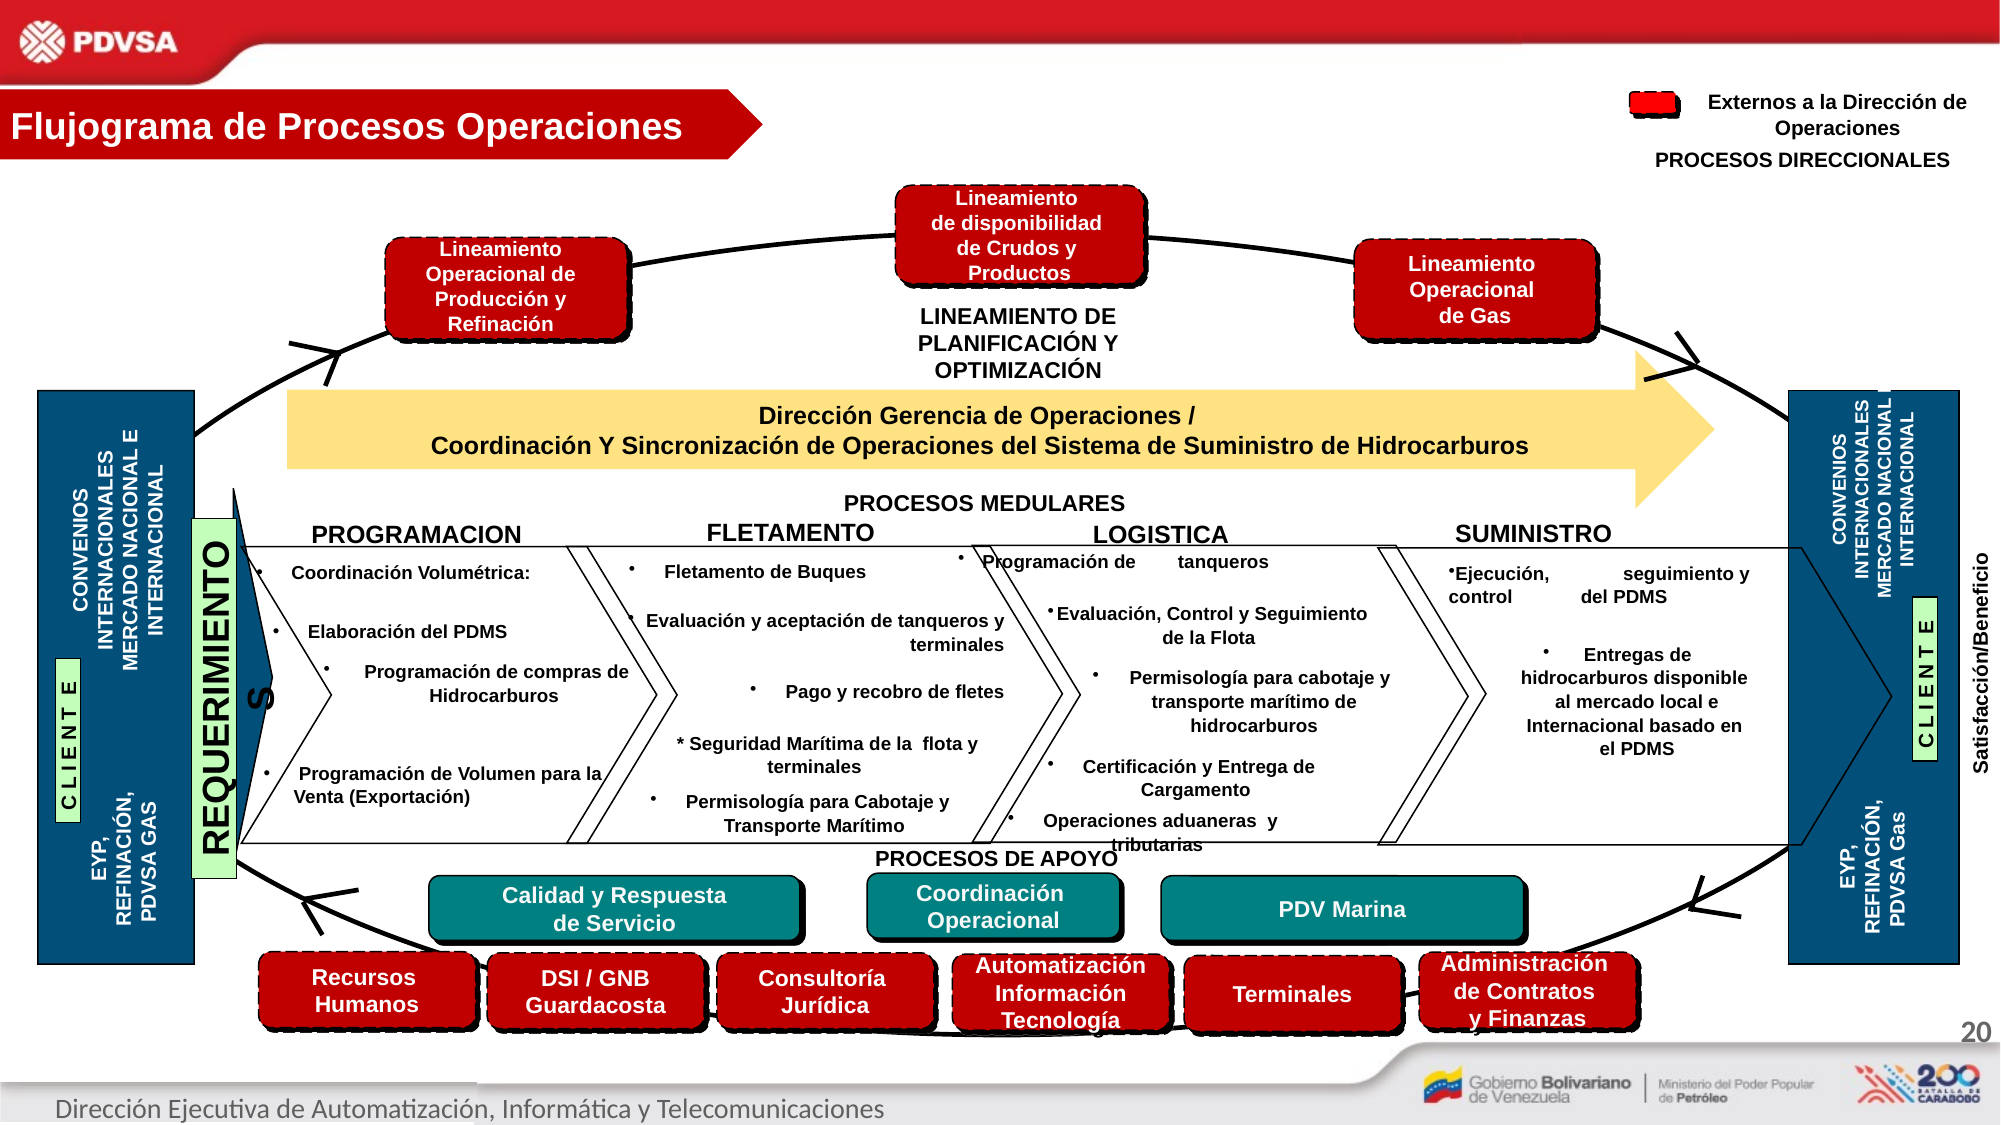

Externos a la Dirección de Operaciones

PROCESOS DIRECCIONALES
Lineamiento
de disponibilidad
de Crudos y
Productos
Lineamiento Operacional de Producción y Refinación

Lineamiento
Operacional
de Gas

PROCESOS MEDULARES
FLETAMENTO
SUMINISTRO
PROGRAMACION
LOGISTICA
CONVENIOS INTERNACIONALES
MERCADO NACIONAL E INTERNACIONAL
 Programación de        tanqueros

Fletamento de Buques
 Coordinación Volumétrica:
Ejecución,              seguimiento y control             del PDMS
Evaluación, Control y Seguimiento de la Flota
 Evaluación y aceptación de tanqueros y terminales

Pago y recobro de fletes

 Elaboración del PDMS
 Entregas de
hidrocarburos disponible
al mercado local e
Internacional basado en
el PDMS

 Permisología para cabotaje y transporte marítimo de hidrocarburos
 Programación de compras de Hidrocarburos
Satisfacción/Beneficio

     * Seguridad Marítima de la  flota y terminales

Permisología para Cabotaje y
Transporte Marítimo

Certificación y Entrega de Cargamento
C L I E N T  E
 Programación de Volumen para la Venta (Exportación)
EYP, REFINACIÓN,
PDVSA GAS
PROCESOS DE APOYO
EYP, REFINACIÓN, PDVSA Gas
Coordinación
Operacional
PDV Marina

Recursos
Humanos
Administración
de Contratos
y Finanzas
DSI / GNB
Guardacosta
Consultoría
Jurídica
Automatización
Información
Tecnología
Terminales
Flujograma de Procesos Operaciones
LINEAMIENTO DE PLANIFICACIÓN Y OPTIMIZACIÓN
Dirección Gerencia de Operaciones /
Coordinación Y Sincronización de Operaciones del Sistema de Suministro de Hidrocarburos
CONVENIOS INTERNACIONALES
MERCADO NACIONAL E INTERNACIONAL
REQUERIMIENTOS

C L I E N T  E

Operaciones aduaneras  y tributarias
Calidad y Respuesta
de Servicio